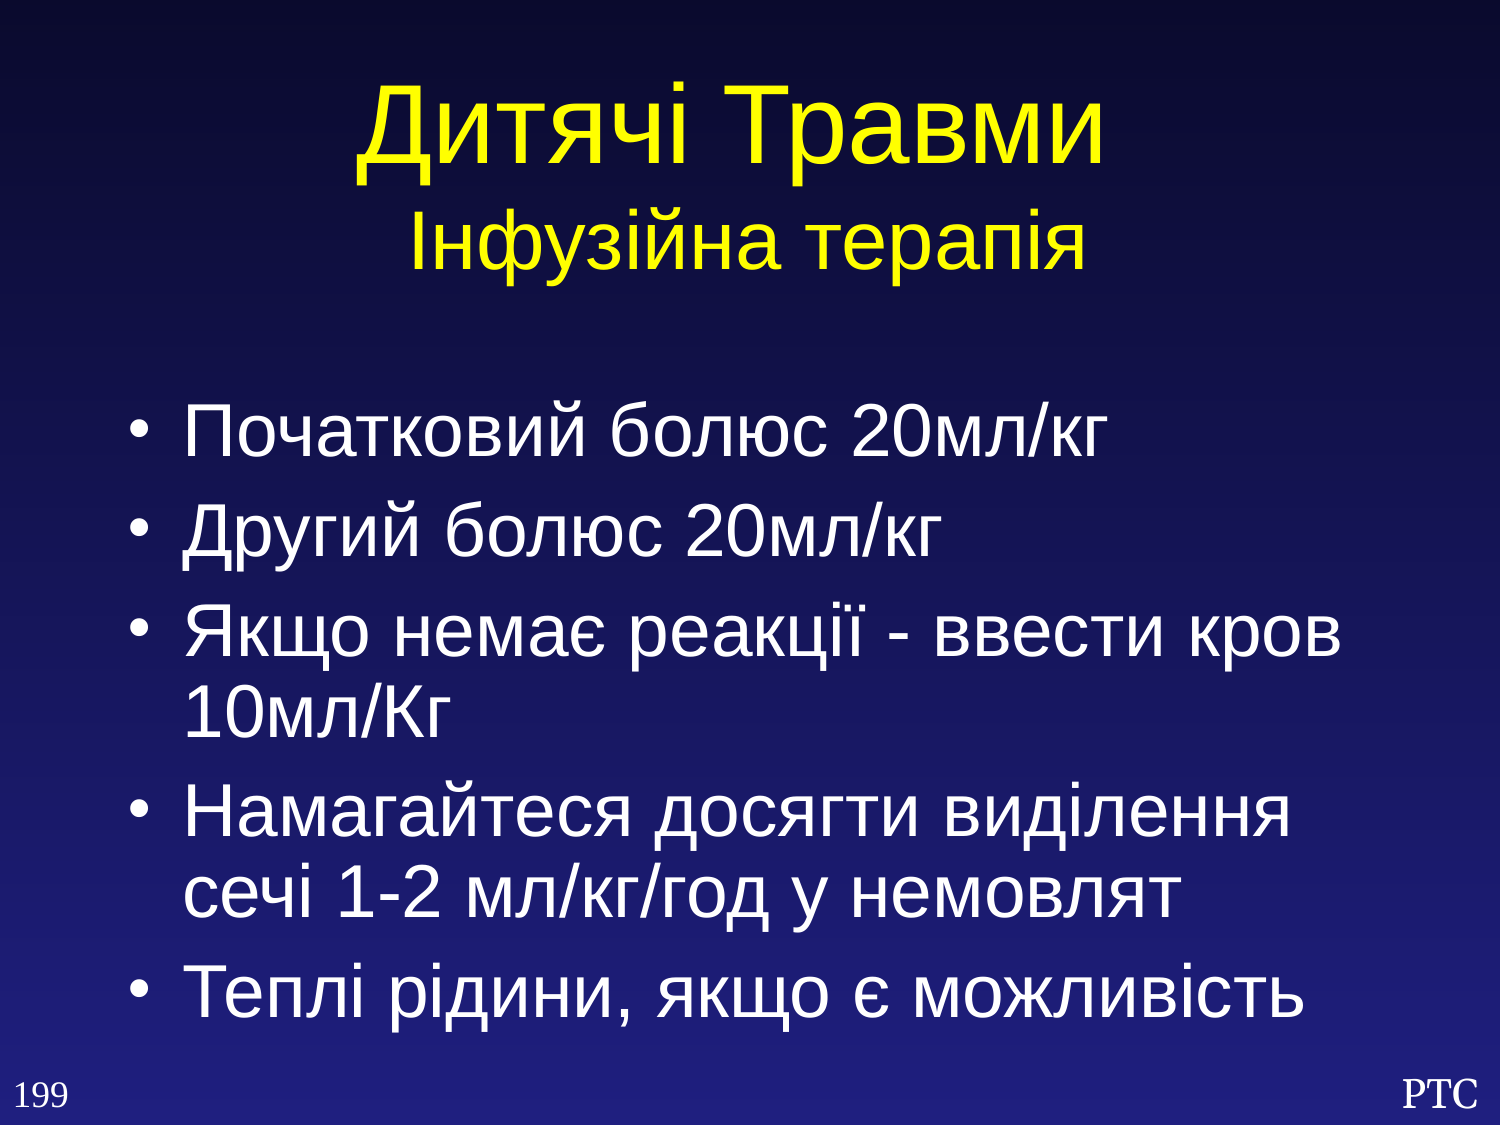

Дитячі Травми
Інфузійна терапія
Початковий болюс 20мл/кг
Другий болюс 20мл/кг
Якщо немає реакції - ввести кров 10мл/Кг
Намагайтеся досягти виділення сечі 1-2 мл/кг/год у немовлят
Теплі рідини, якщо є можливість
199